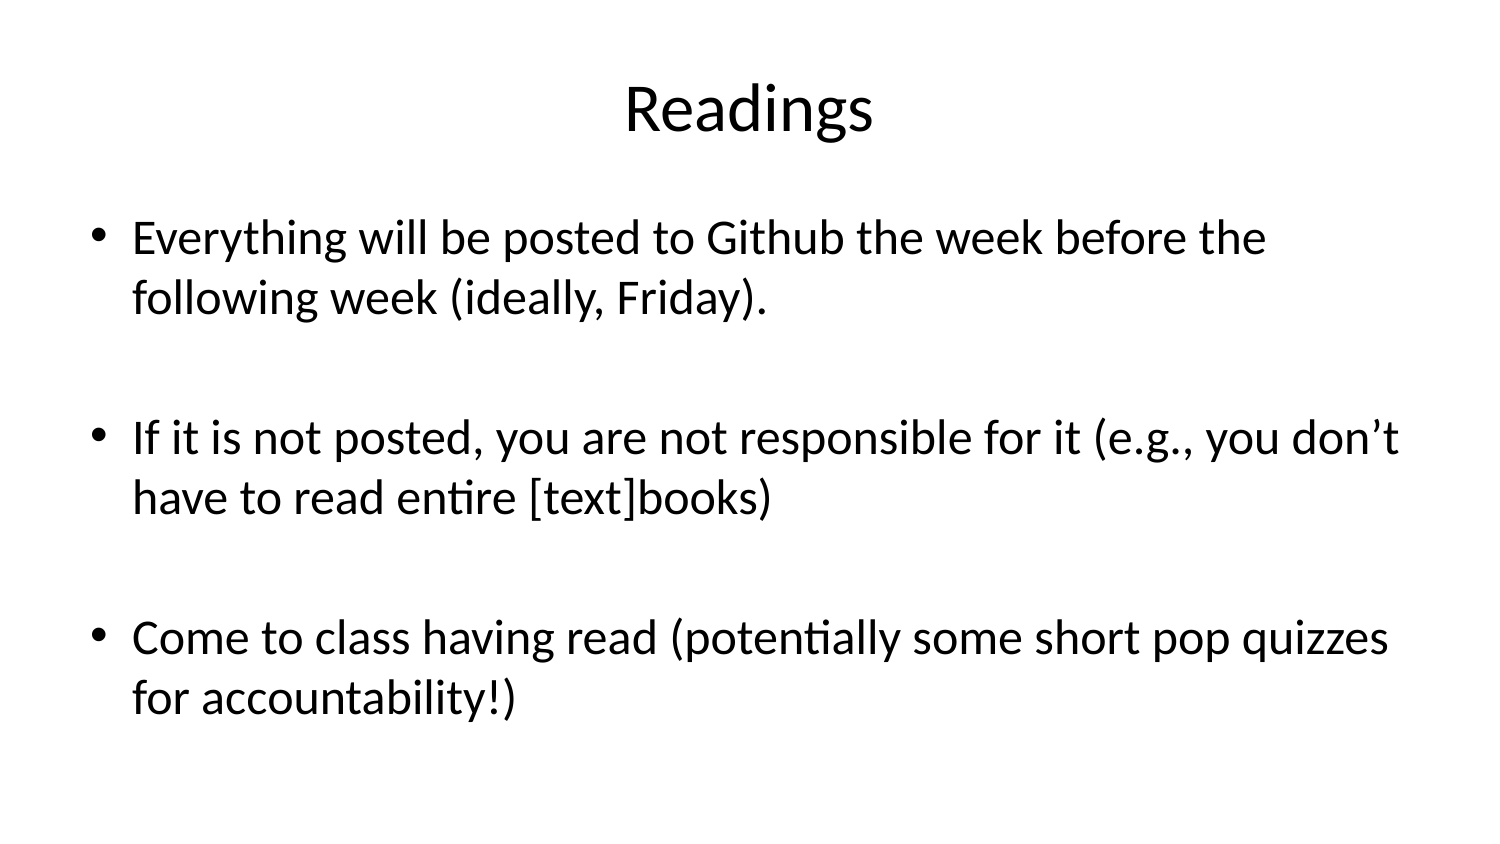

# Readings
Everything will be posted to Github the week before the following week (ideally, Friday).

If it is not posted, you are not responsible for it (e.g., you don’t have to read entire [text]books)

Come to class having read (potentially some short pop quizzes for accountability!)